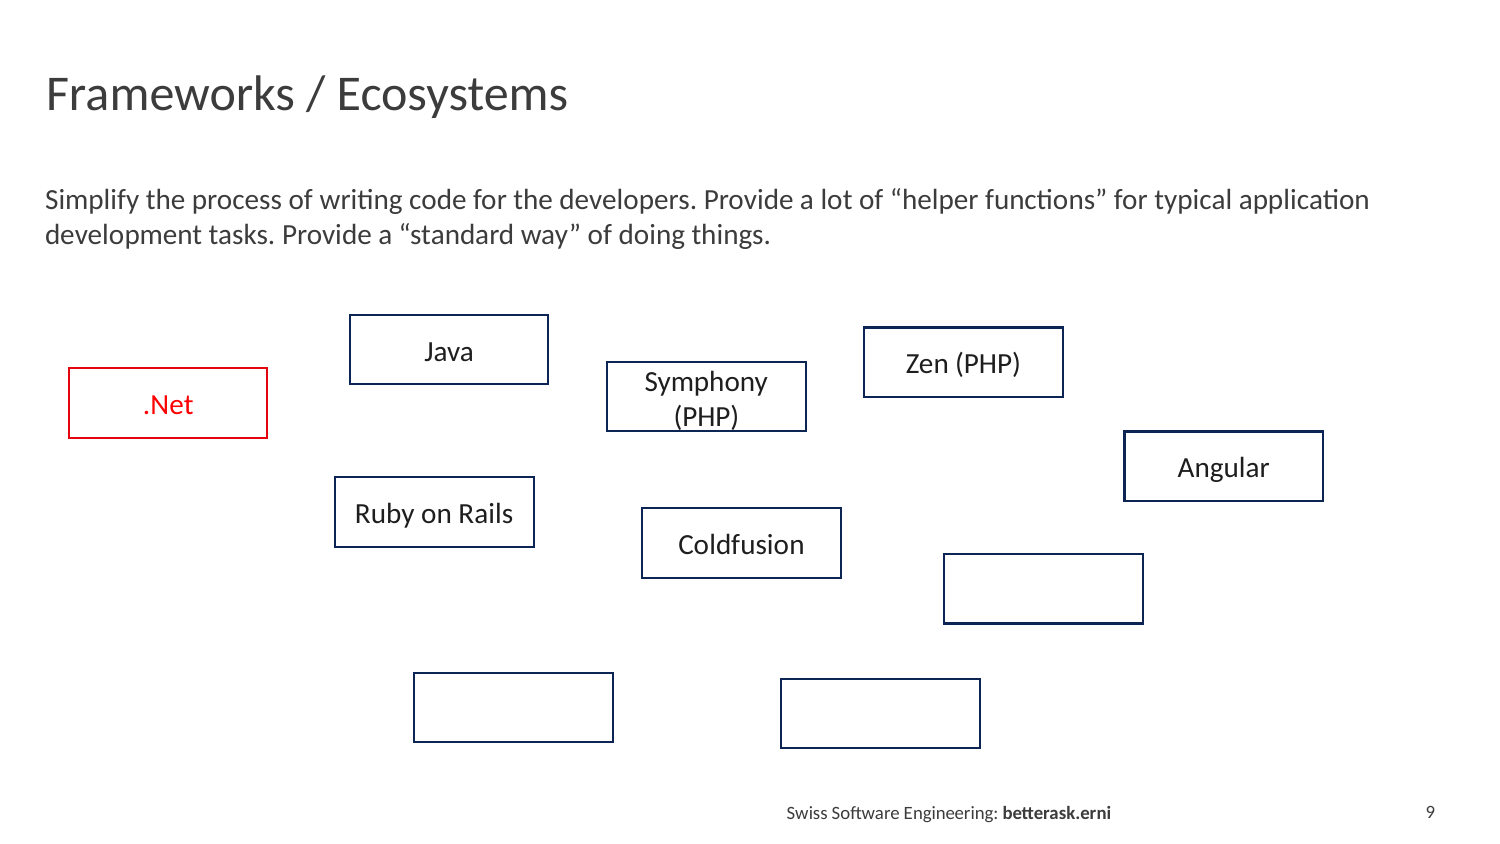

# Frameworks / Ecosystems

Simplify the process of writing code for the developers. Provide a lot of “helper functions” for typical application development tasks. Provide a “standard way” of doing things.
Java
Zen (PHP)
Symphony (PHP)
.Net
Angular
Ruby on Rails
Coldfusion

9
Swiss Software Engineering: betterask.erni